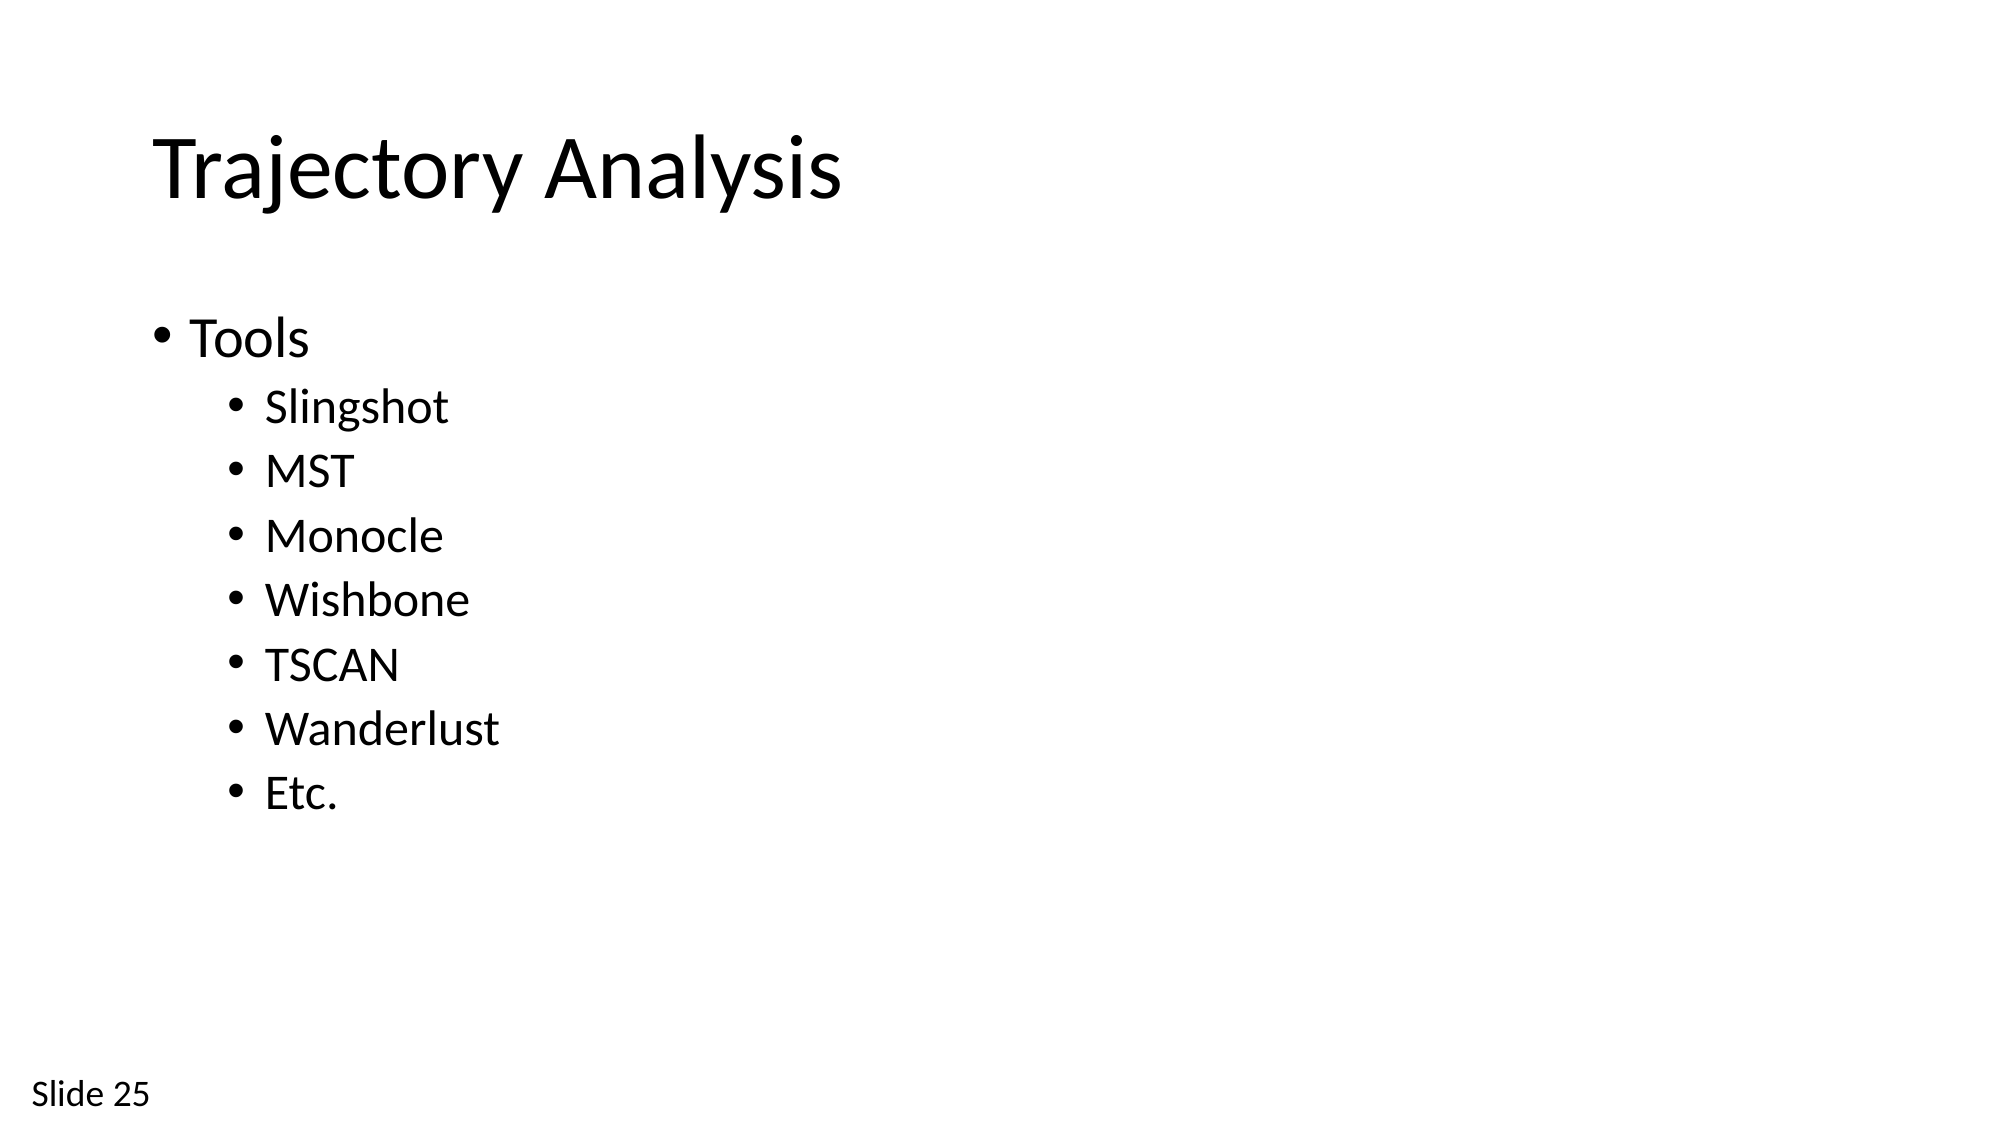

# Trajectory Analysis
Tools
Slingshot
MST
Monocle
Wishbone
TSCAN
Wanderlust
Etc.
Slide 25